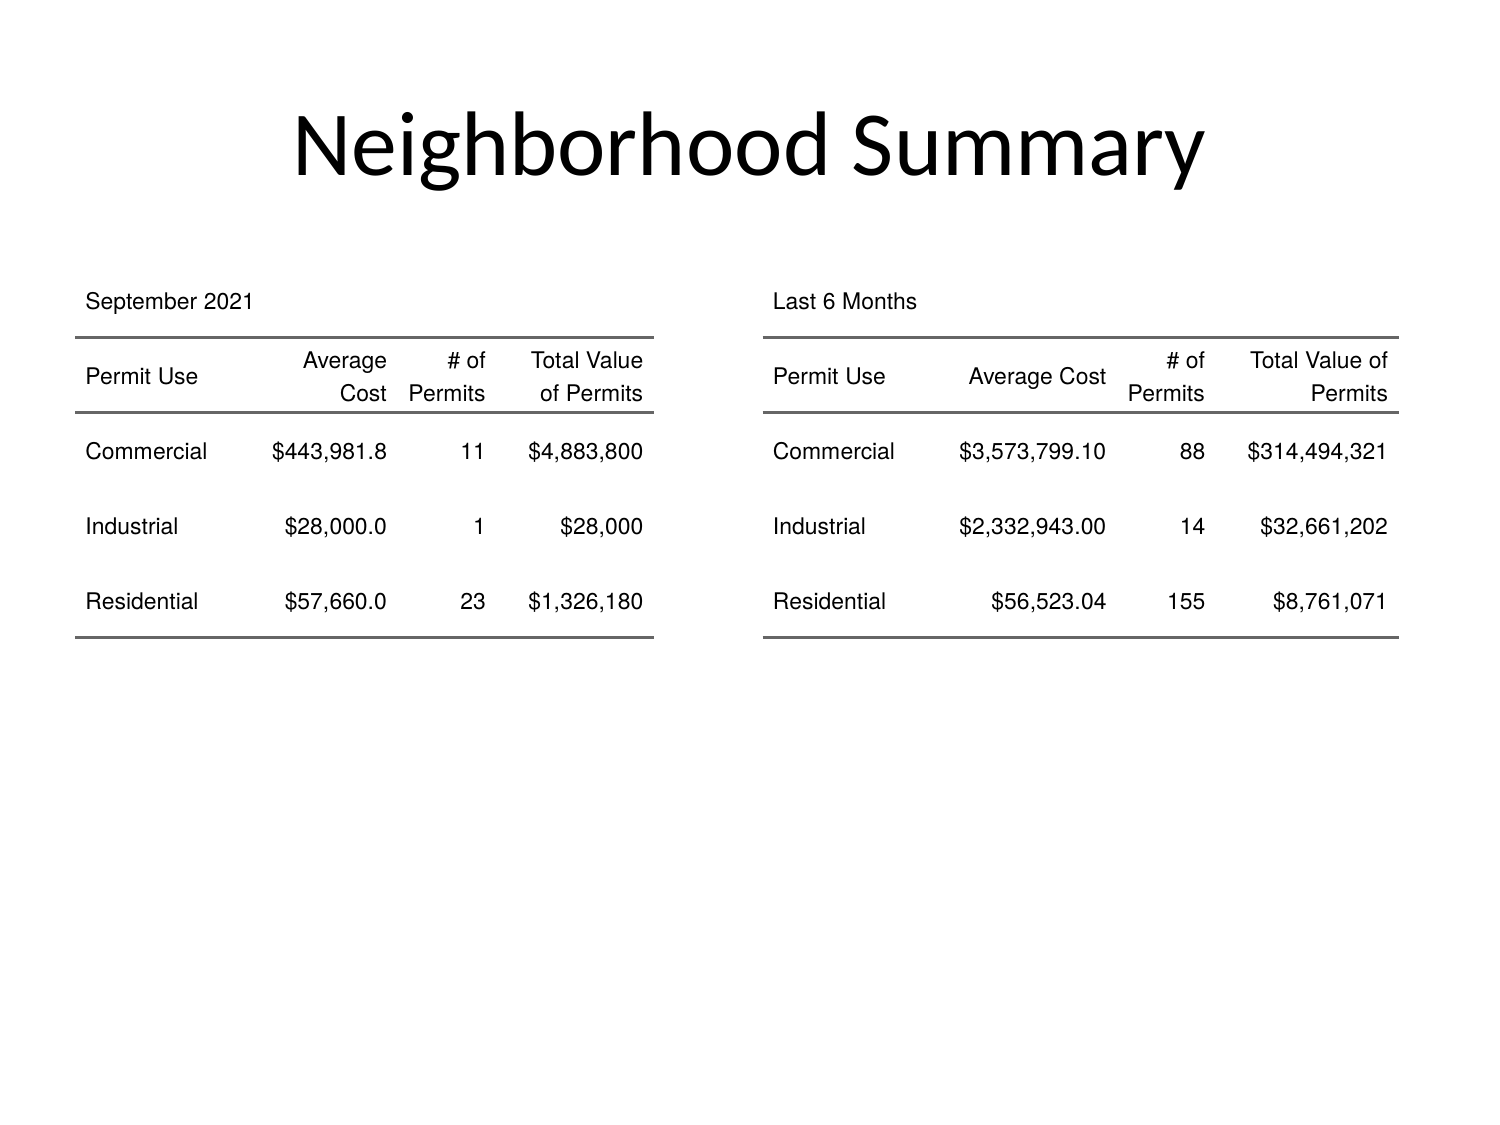

# Neighborhood Summary
| September 2021 | September 2021 | September 2021 | September 2021 |
| --- | --- | --- | --- |
| Permit Use | Average Cost | # of Permits | Total Value of Permits |
| Commercial | $443,981.8 | 11 | $4,883,800 |
| Industrial | $28,000.0 | 1 | $28,000 |
| Residential | $57,660.0 | 23 | $1,326,180 |
| Last 6 Months | Last 6 Months | Last 6 Months | Last 6 Months |
| --- | --- | --- | --- |
| Permit Use | Average Cost | # of Permits | Total Value of Permits |
| Commercial | $3,573,799.10 | 88 | $314,494,321 |
| Industrial | $2,332,943.00 | 14 | $32,661,202 |
| Residential | $56,523.04 | 155 | $8,761,071 |